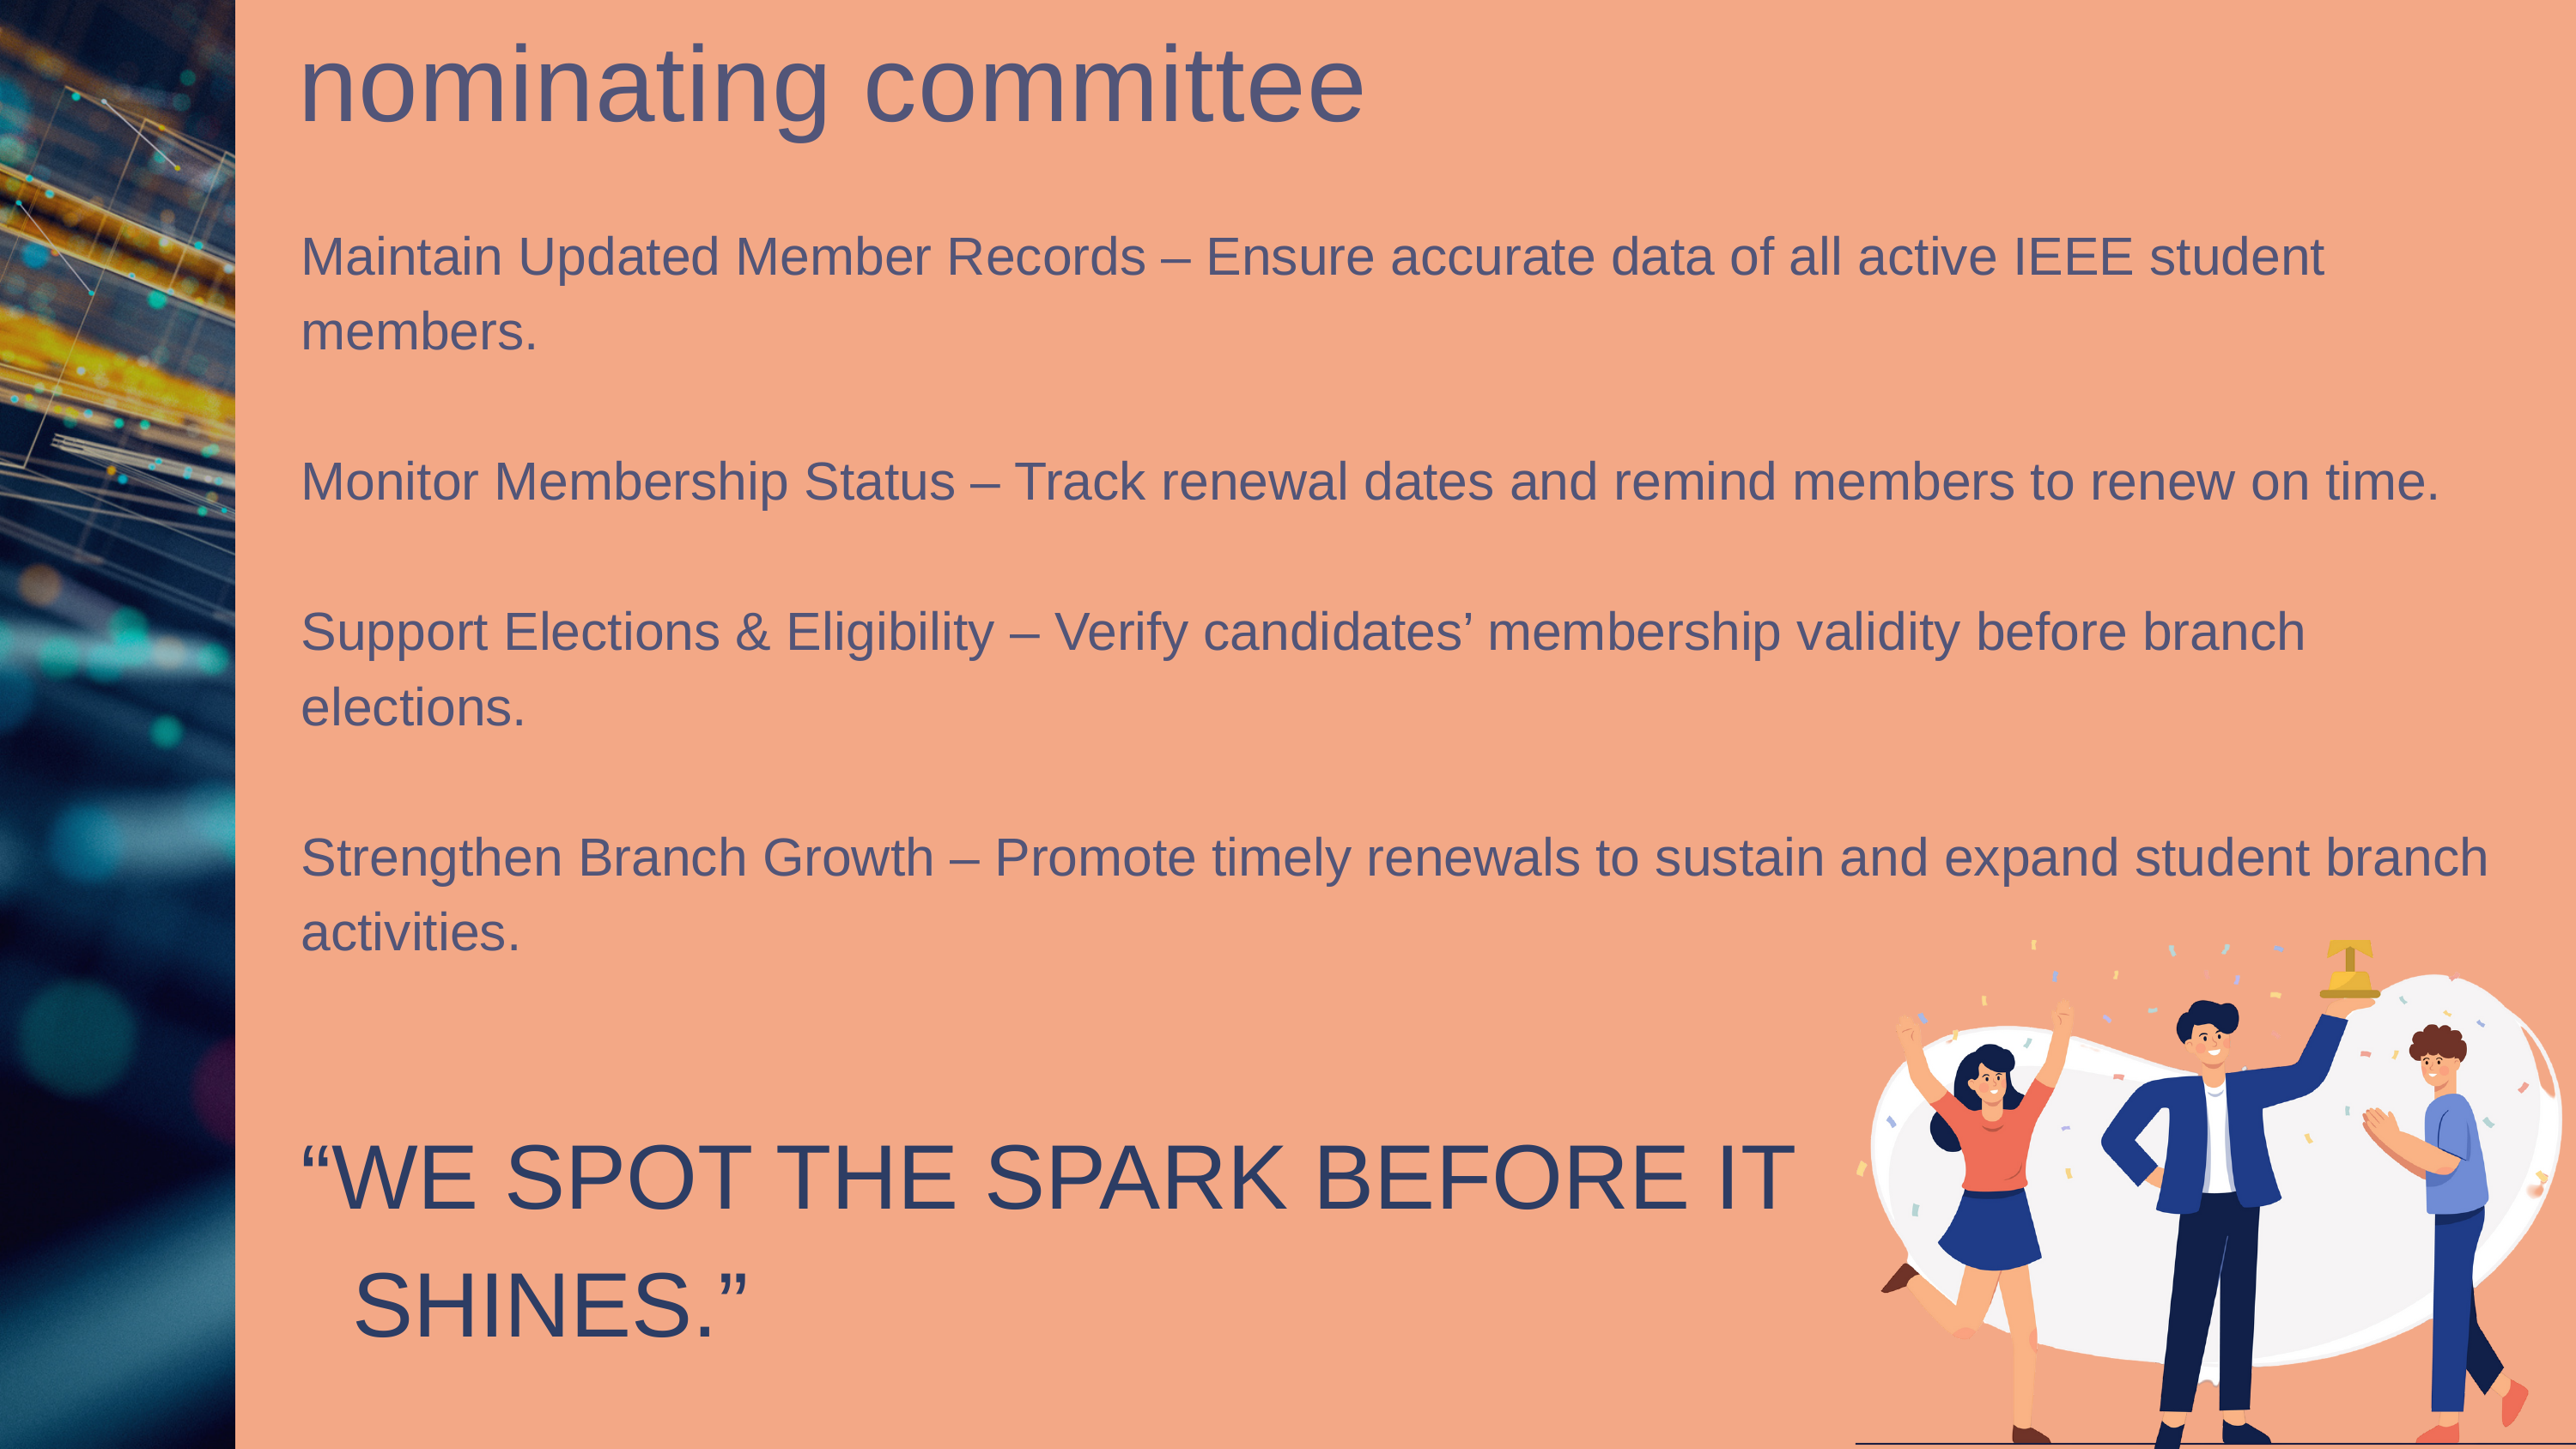

nominating committee
Maintain Updated Member Records – Ensure accurate data of all active IEEE student members.

Monitor Membership Status – Track renewal dates and remind members to renew on time.

Support Elections & Eligibility – Verify candidates’ membership validity before branch elections.

Strengthen Branch Growth – Promote timely renewals to sustain and expand student branch activities.

“WE SPOT THE SPARK BEFORE IT
  SHINES.”